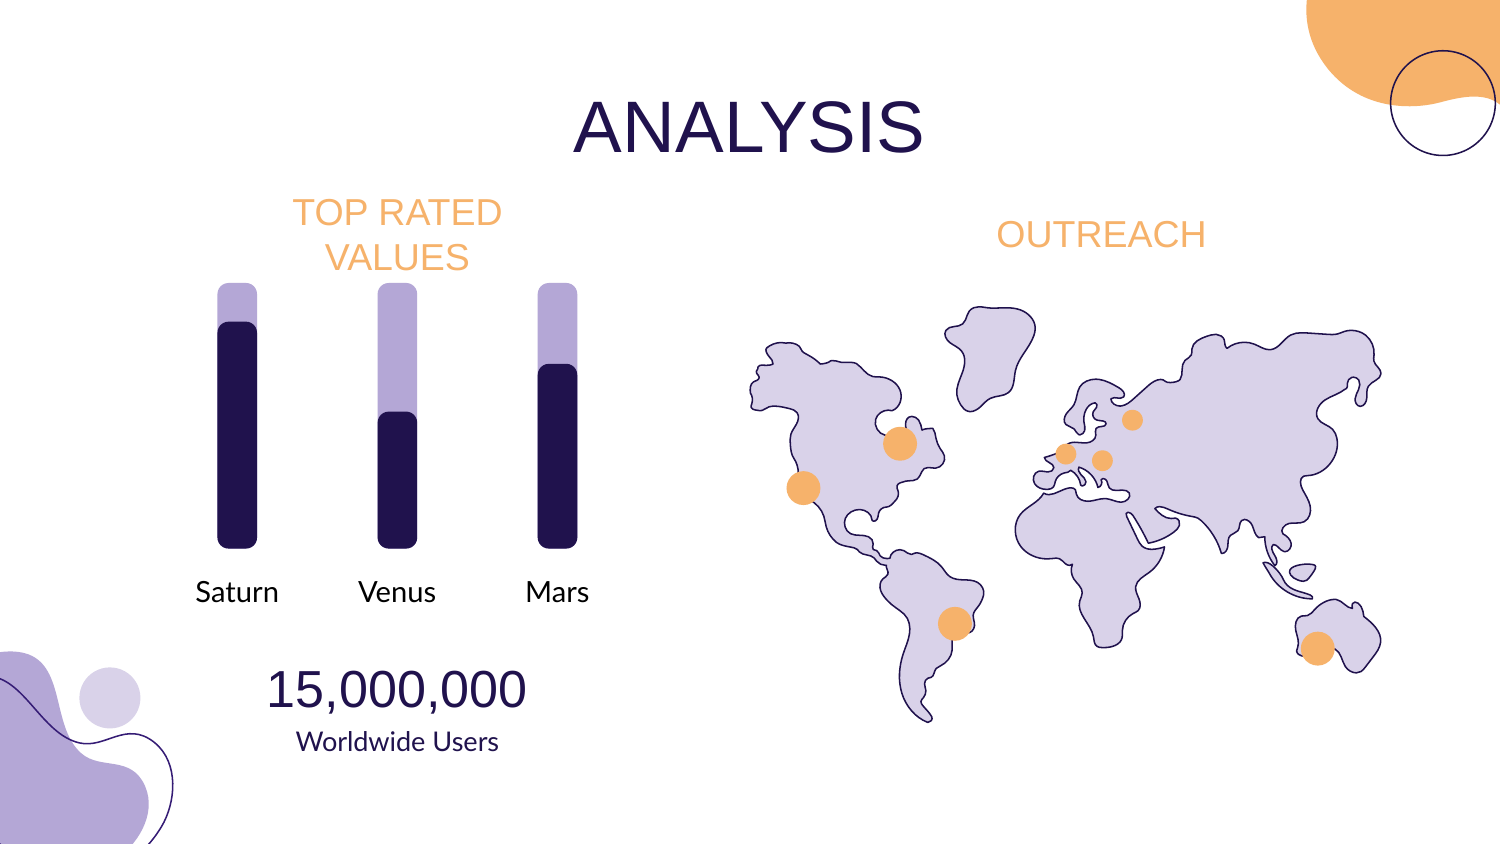

# ANALYSIS
TOP RATED VALUES
OUTREACH

Saturn
Venus
Mars

15,000,000
Worldwide Users